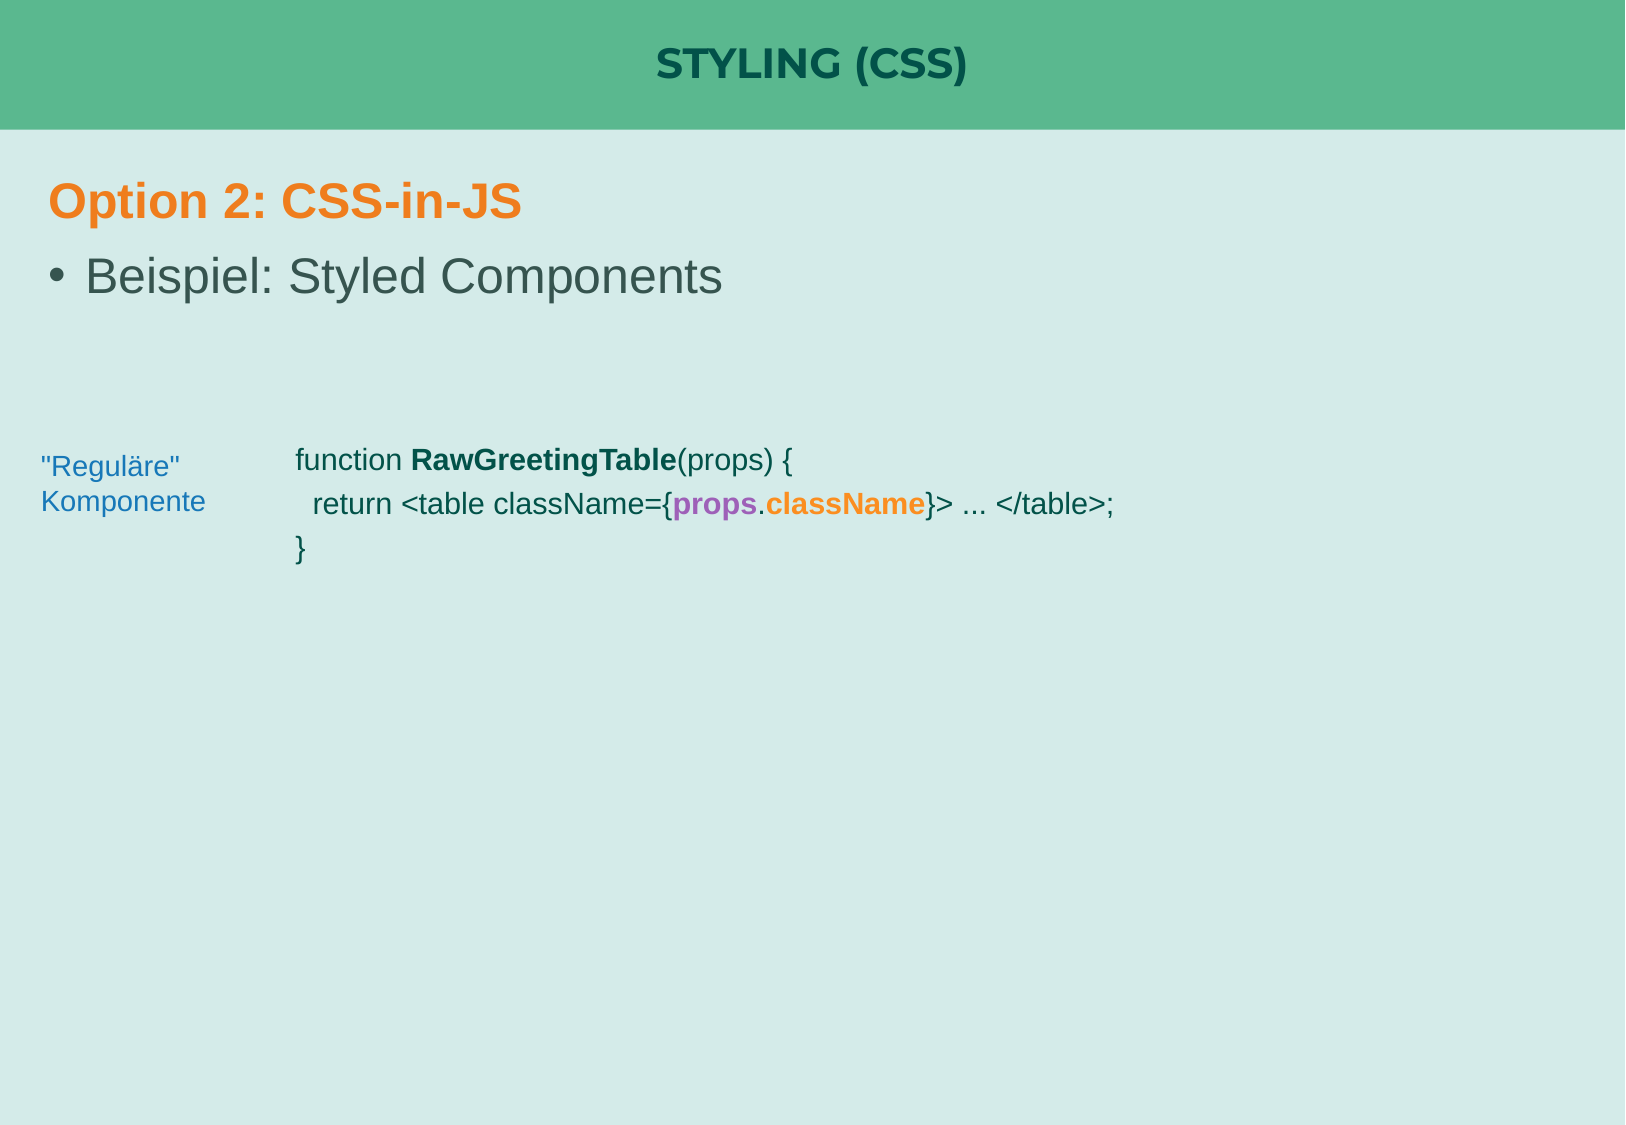

# Styling (CSS)
Option 2: CSS-in-JS
Beispiel: Styled Components

function RawGreetingTable(props) {
  return <table className={props.className}> ... </table>;
}

"Reguläre"
Komponente